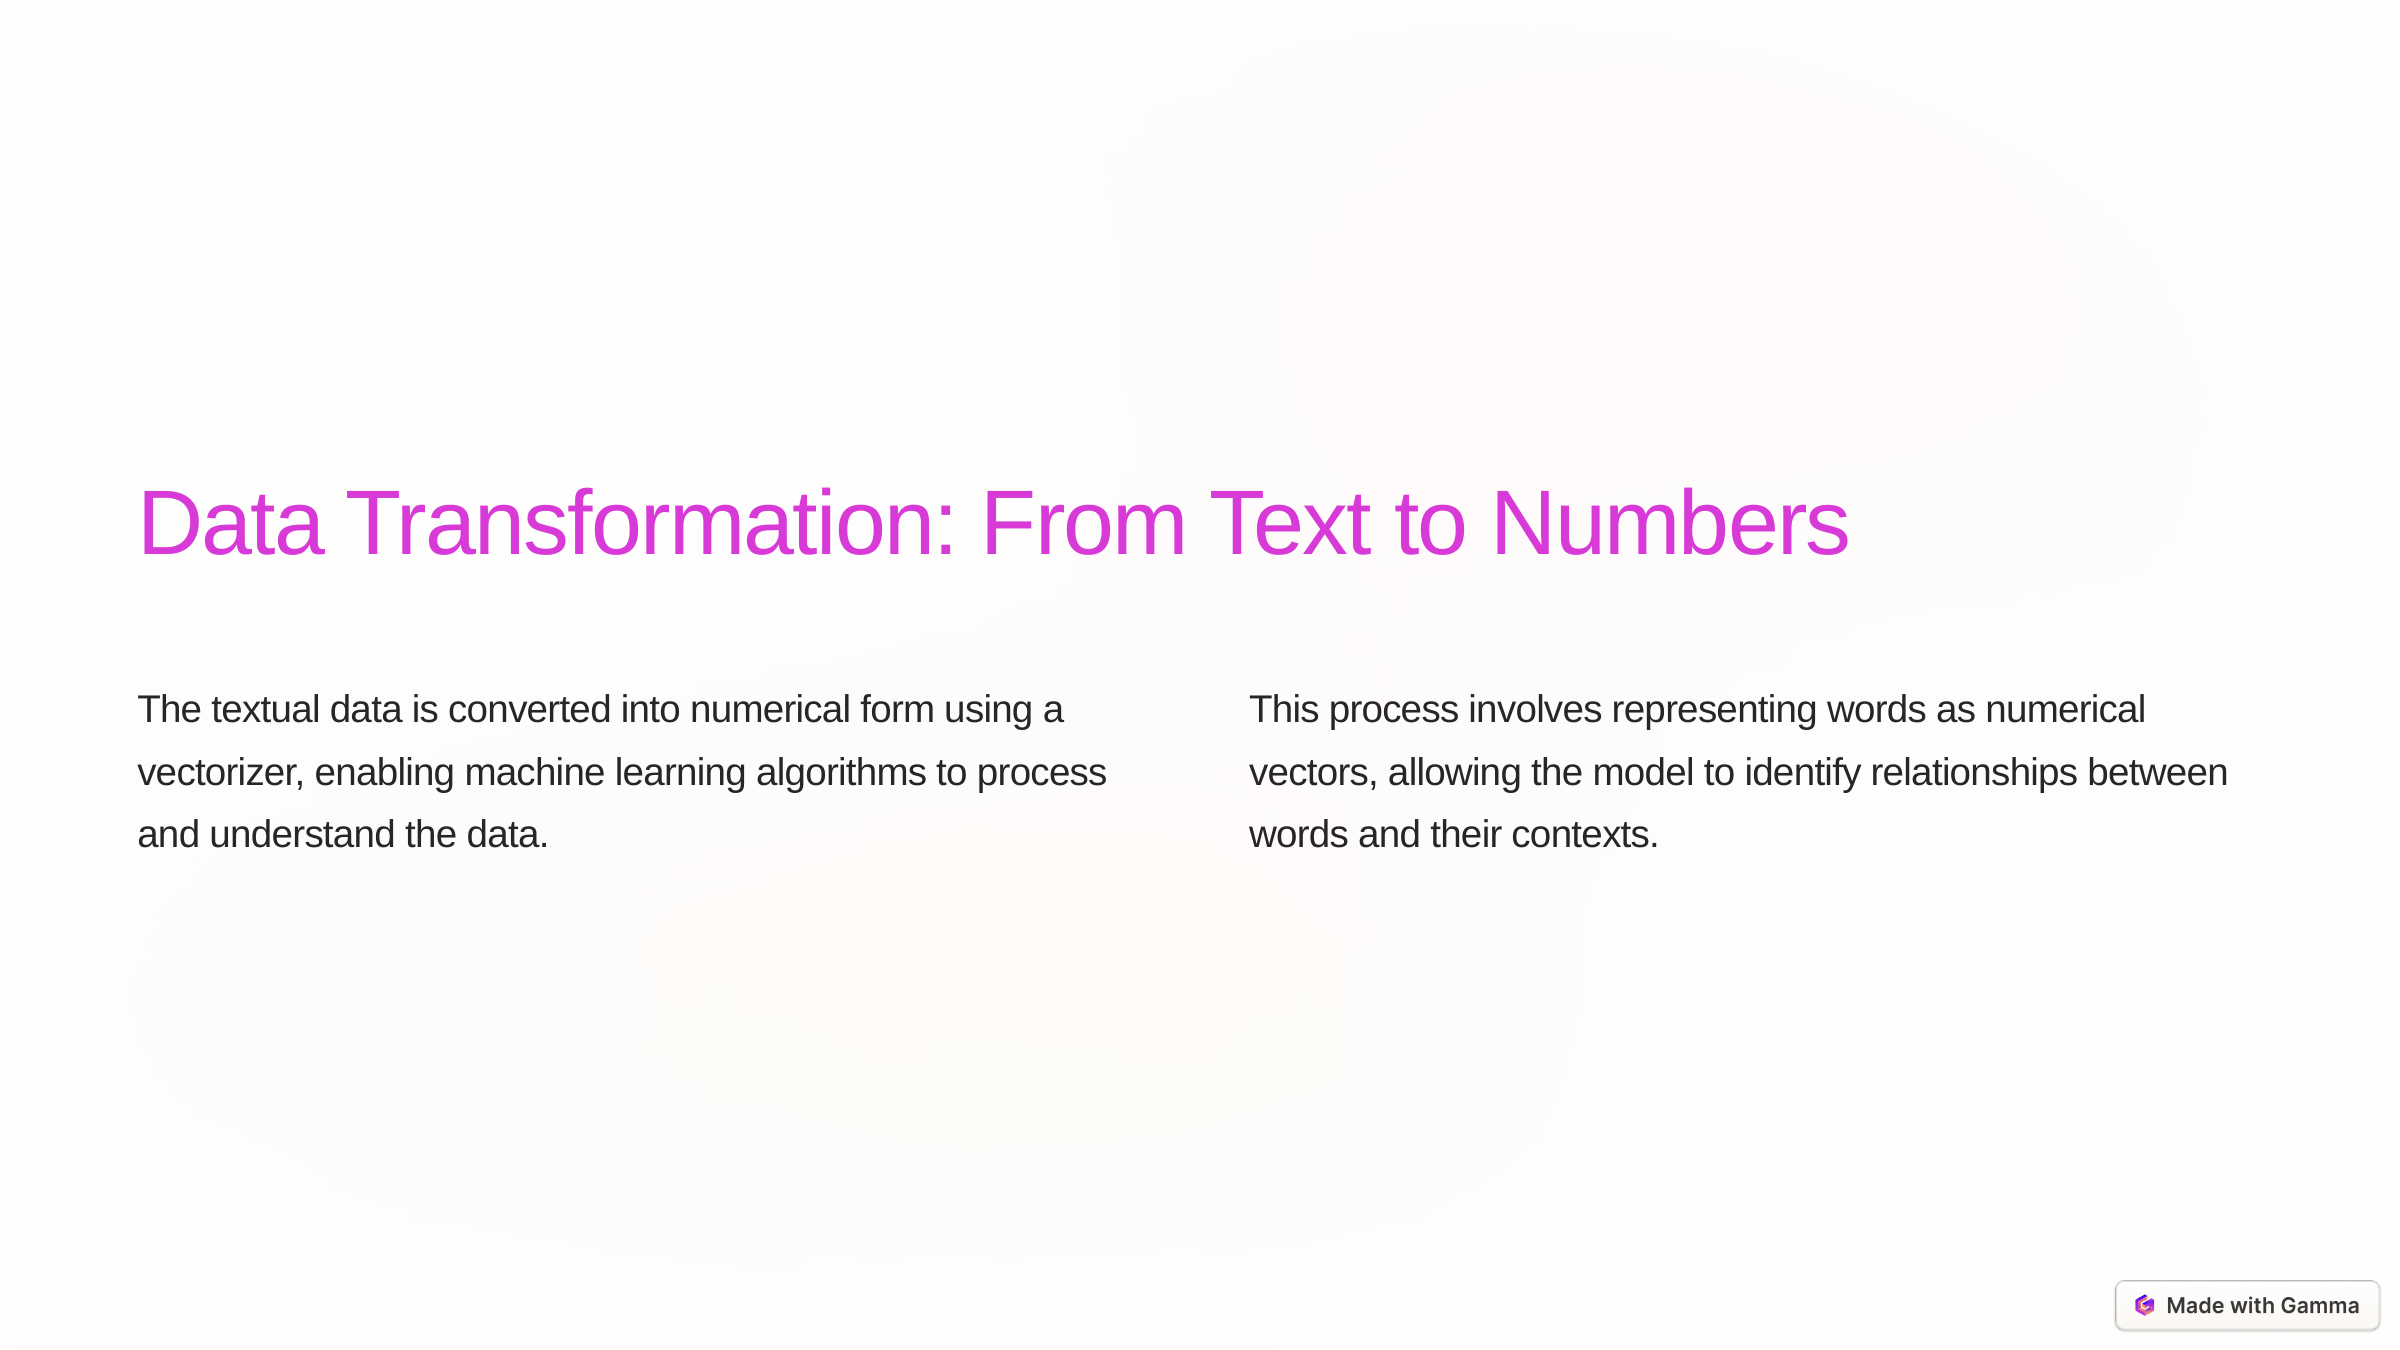

Data Transformation: From Text to Numbers
The textual data is converted into numerical form using a vectorizer, enabling machine learning algorithms to process and understand the data.
This process involves representing words as numerical vectors, allowing the model to identify relationships between words and their contexts.